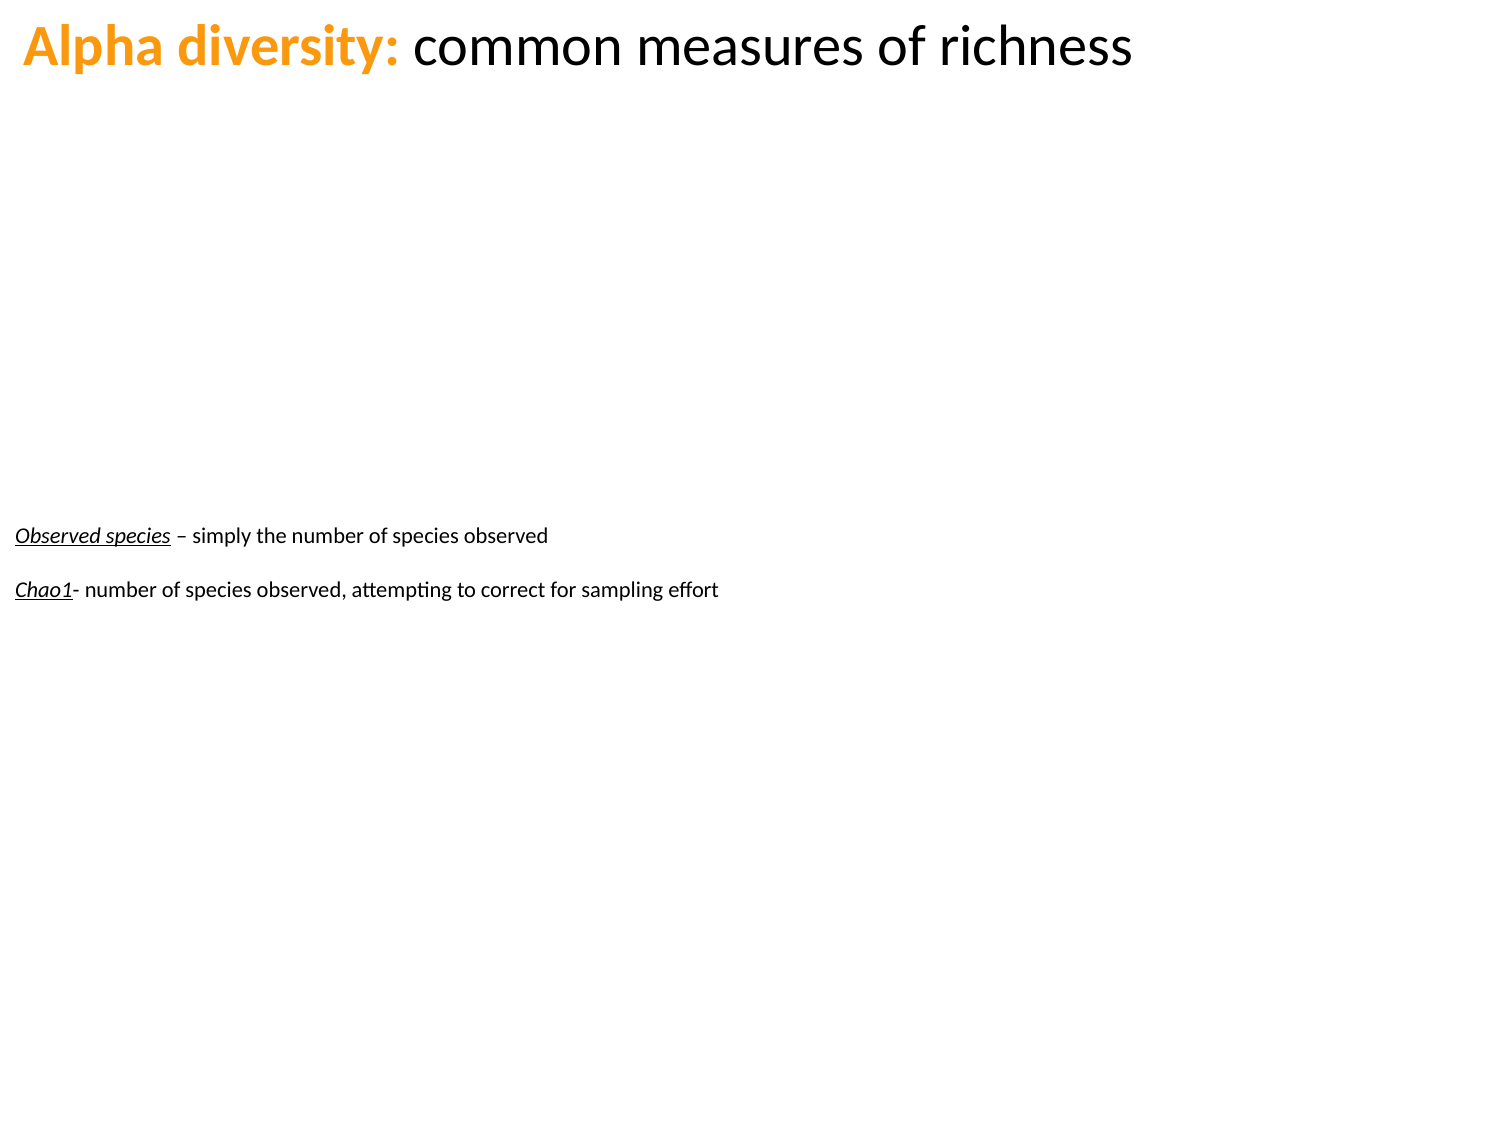

Alpha diversity: common measures of richness
# Observed species – simply the number of species observed Chao1- number of species observed, attempting to correct for sampling effort